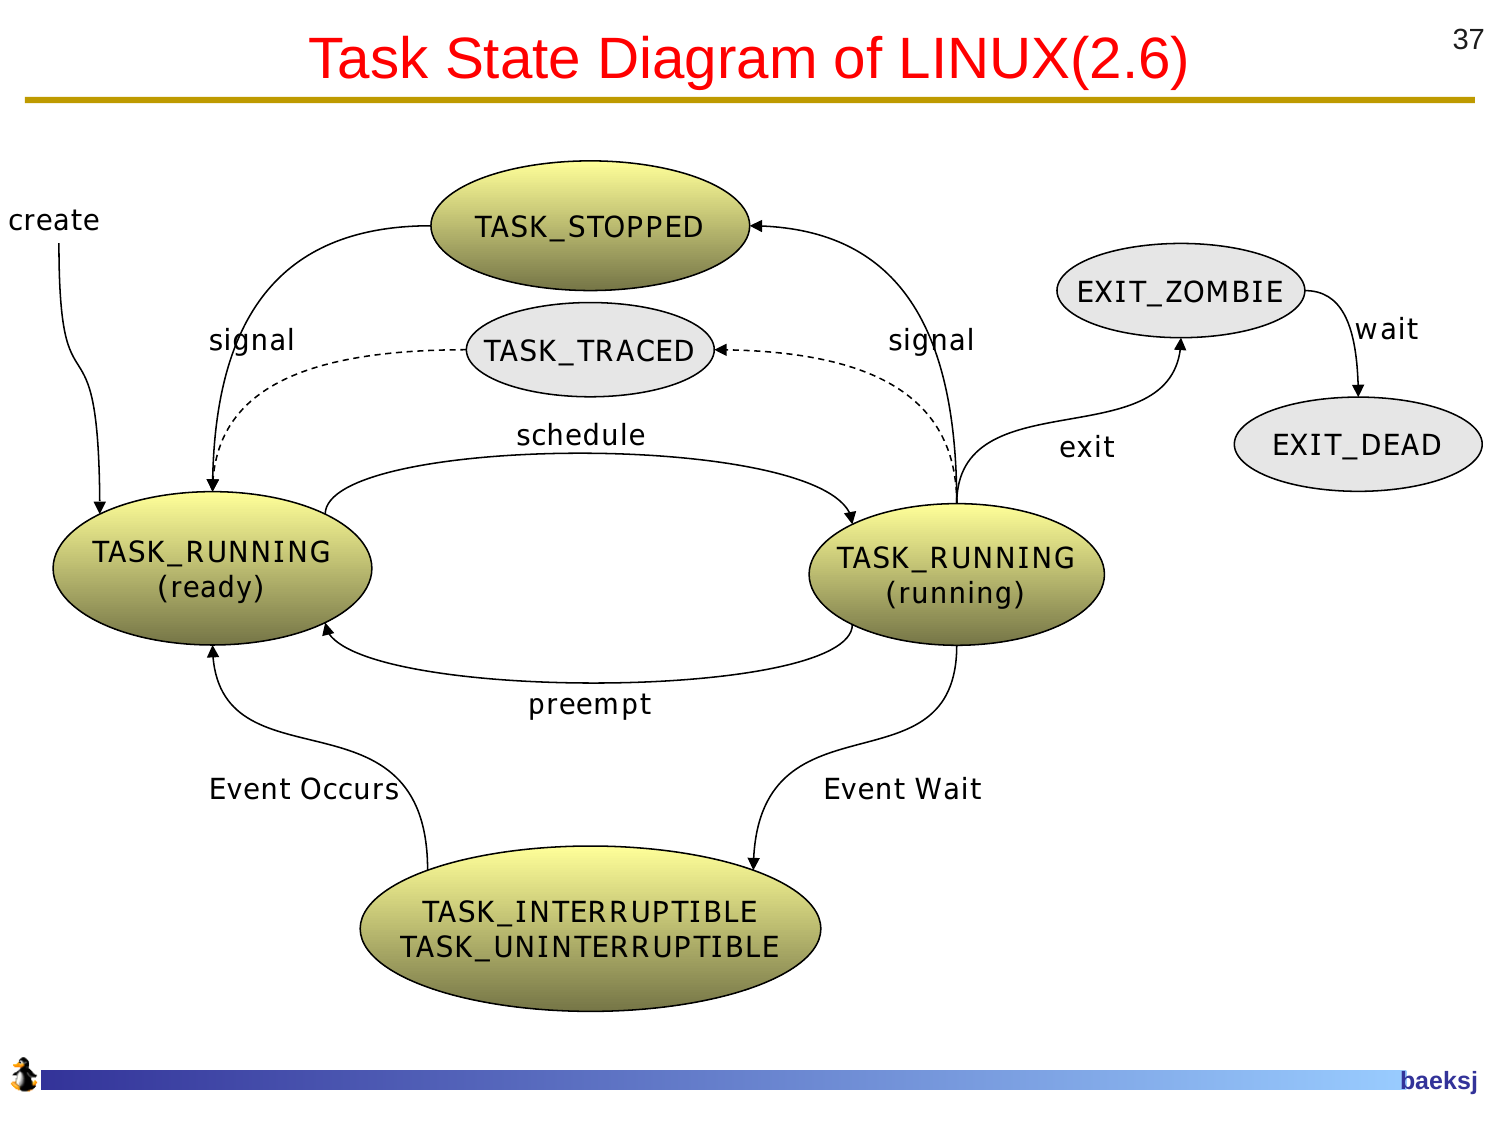

# Task State Diagram of LINUX(2.6)
37
TASK_STOPPED
create
EXIT_ZOMBIE
TASK_TRACED
wait
signal
signal
EXIT_DEAD
schedule
exit
TASK_RUNNING
(ready)
TASK_RUNNING
(running)
preempt
Event Occurs
Event Wait
TASK_INTERRUPTIBLE
TASK_UNINTERRUPTIBLE